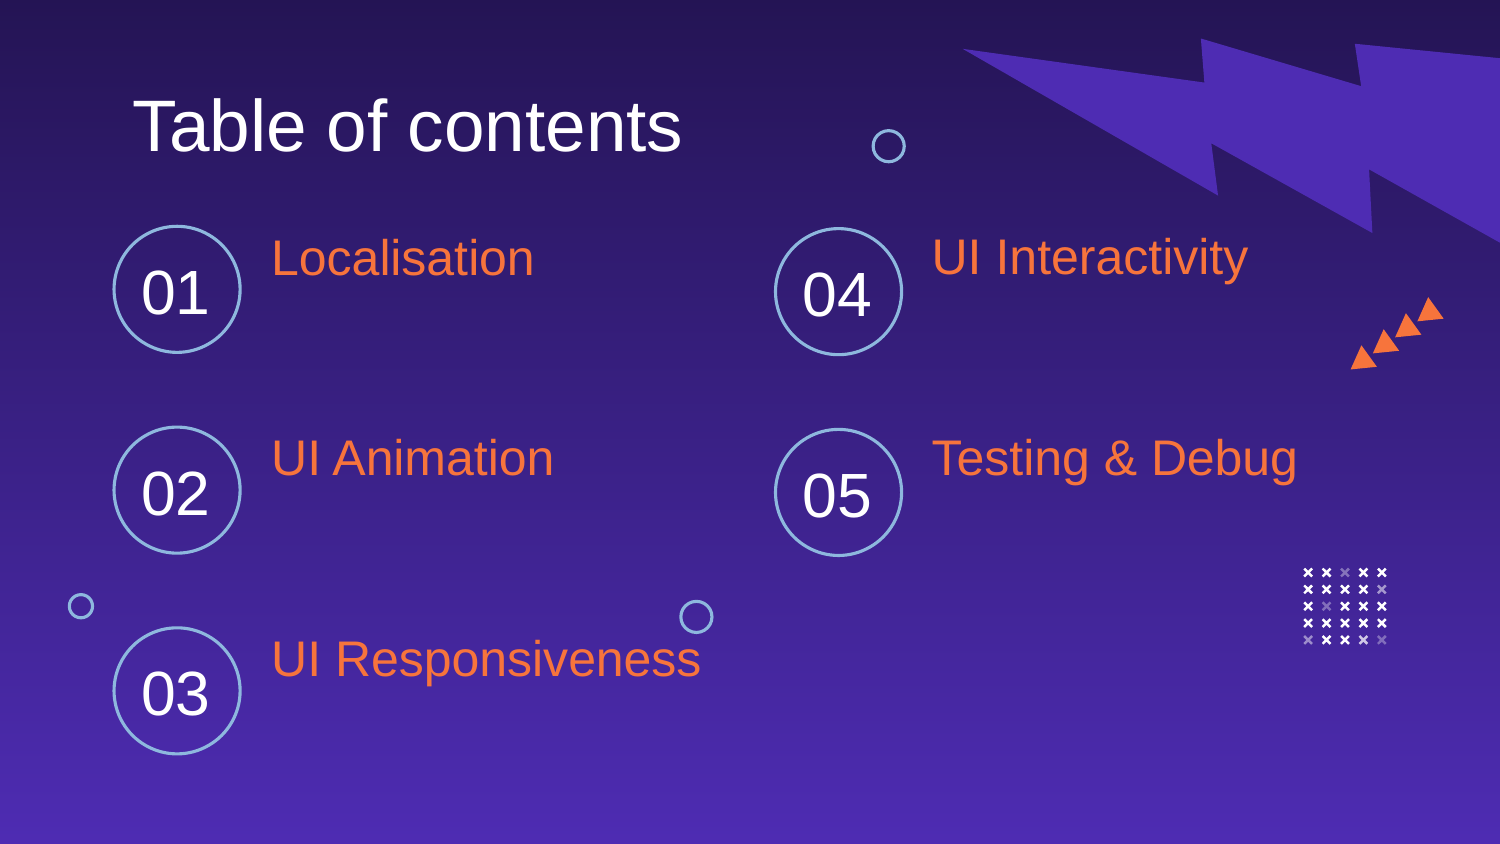

Table of contents

01
04

UI Interactivity
# Localisation

02
05

UI Animation
Testing & Debug

03

UI Responsiveness